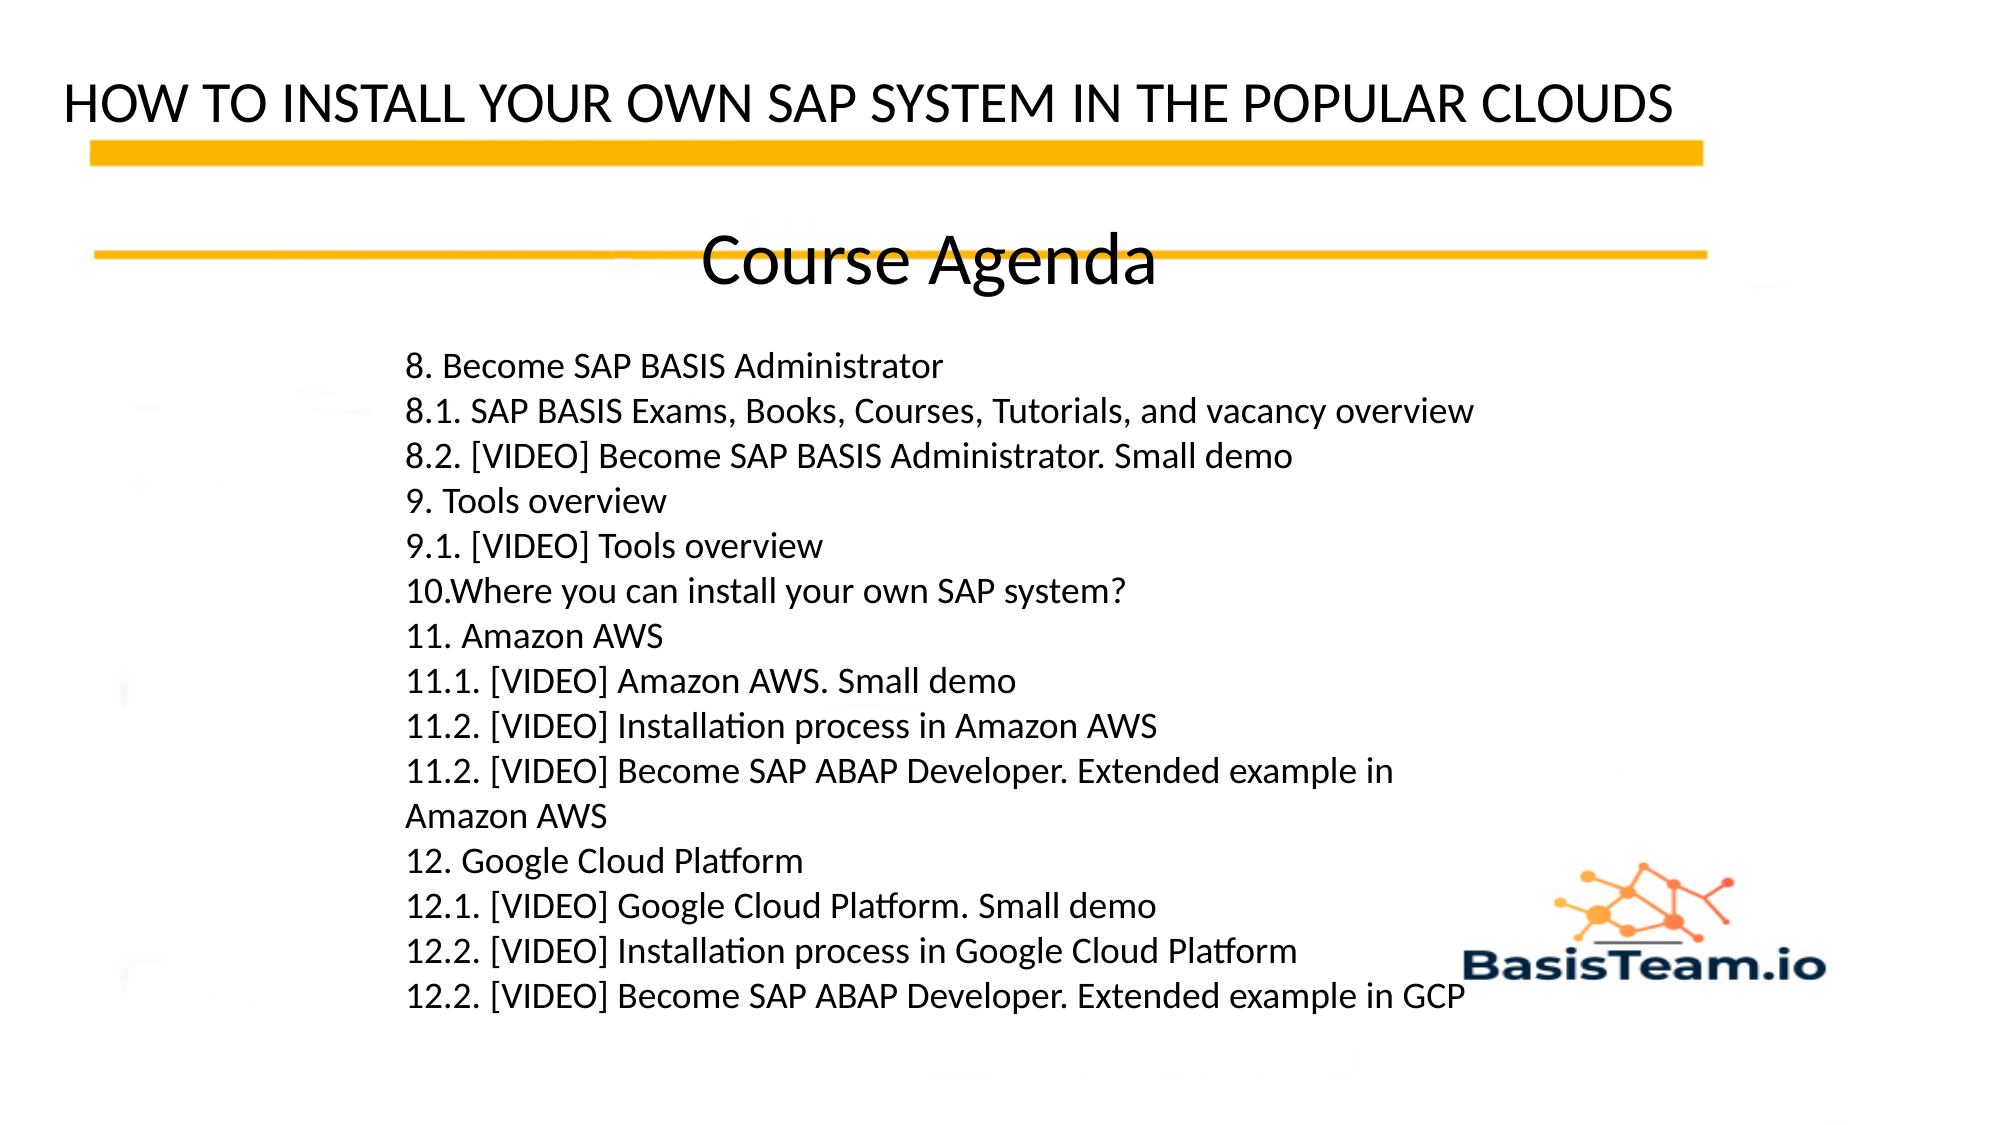

HOW TO INSTALL YOUR OWN SAP SYSTEM IN THE POPULAR CLOUDS
Course Agenda
8. Become SAP BASIS Administrator
8.1. SAP BASIS Exams, Books, Courses, Tutorials, and vacancy overview
8.2. [VIDEO] Become SAP BASIS Administrator. Small demo
9. Tools overview
9.1. [VIDEO] Tools overview
10.Where you can install your own SAP system?
11. Amazon AWS
11.1. [VIDEO] Amazon AWS. Small demo
11.2. [VIDEO] Installation process in Amazon AWS
11.2. [VIDEO] Become SAP ABAP Developer. Extended example in Amazon AWS
12. Google Cloud Platform
12.1. [VIDEO] Google Cloud Platform. Small demo
12.2. [VIDEO] Installation process in Google Cloud Platform
12.2. [VIDEO] Become SAP ABAP Developer. Extended example in GCP